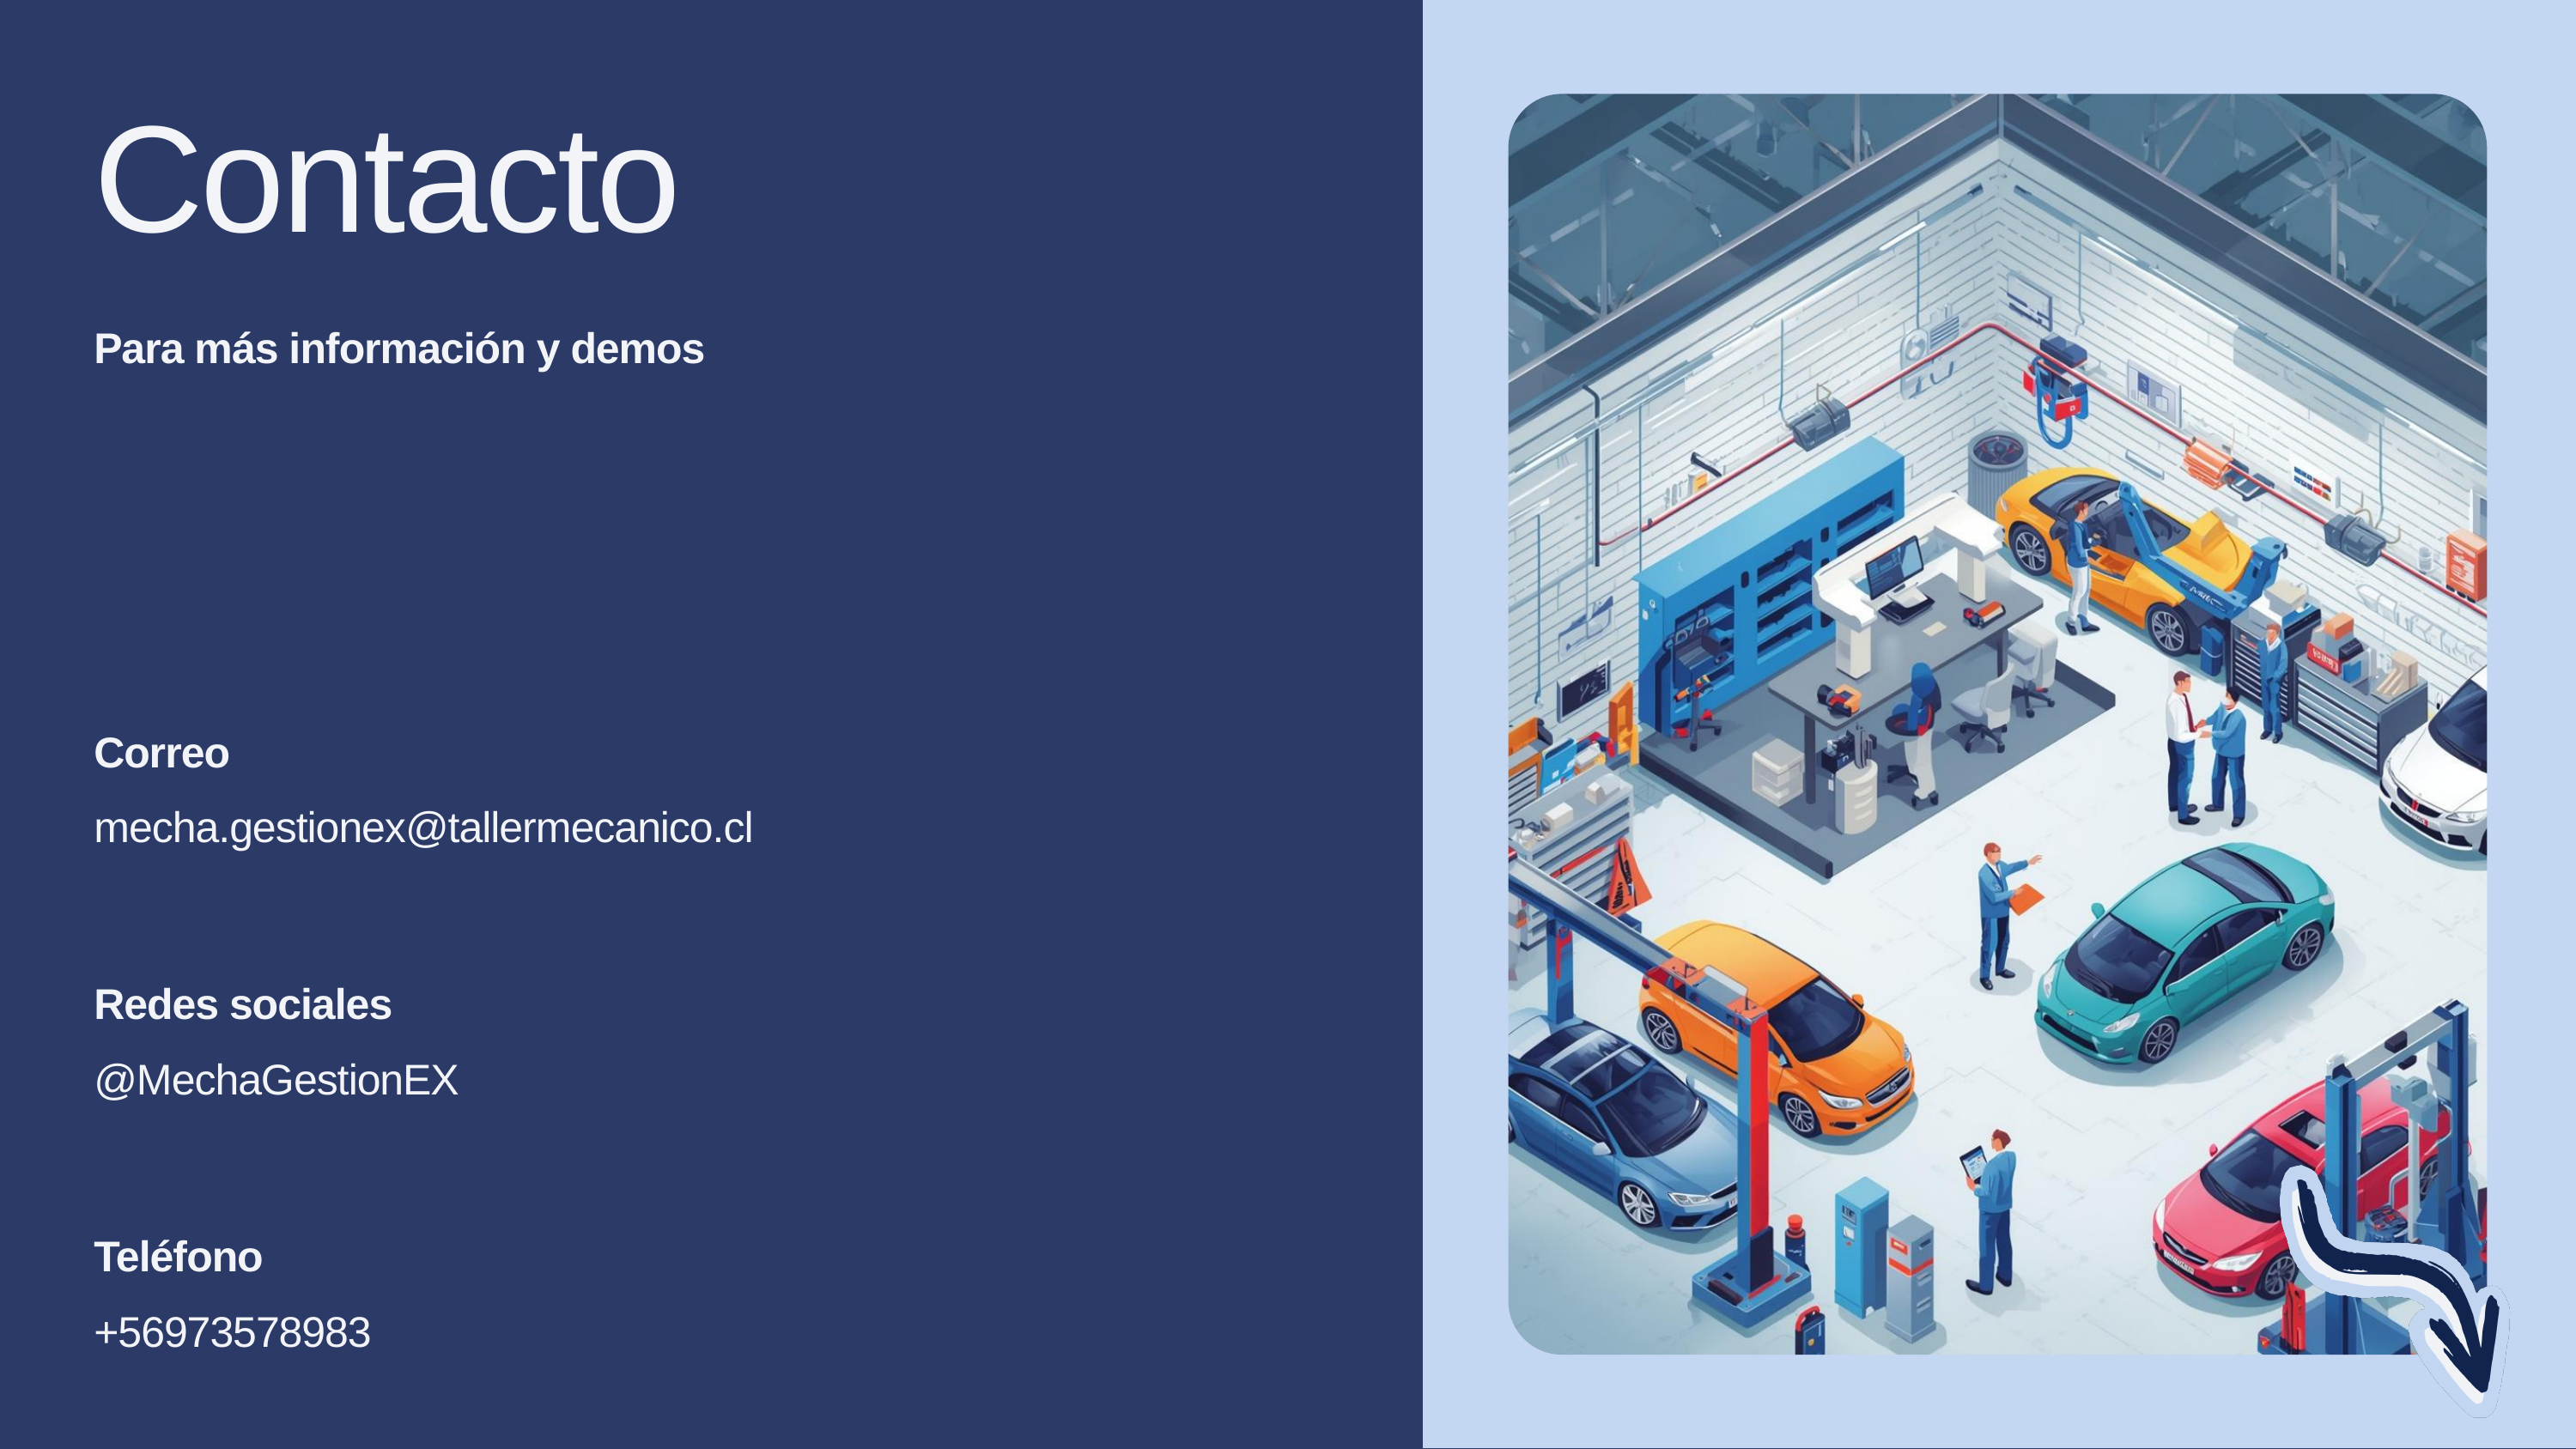

Contacto
Para más información y demos

Correo
mecha.gestionex@tallermecanico.cl
Redes sociales
@MechaGestionEX

Teléfono
+56973578983